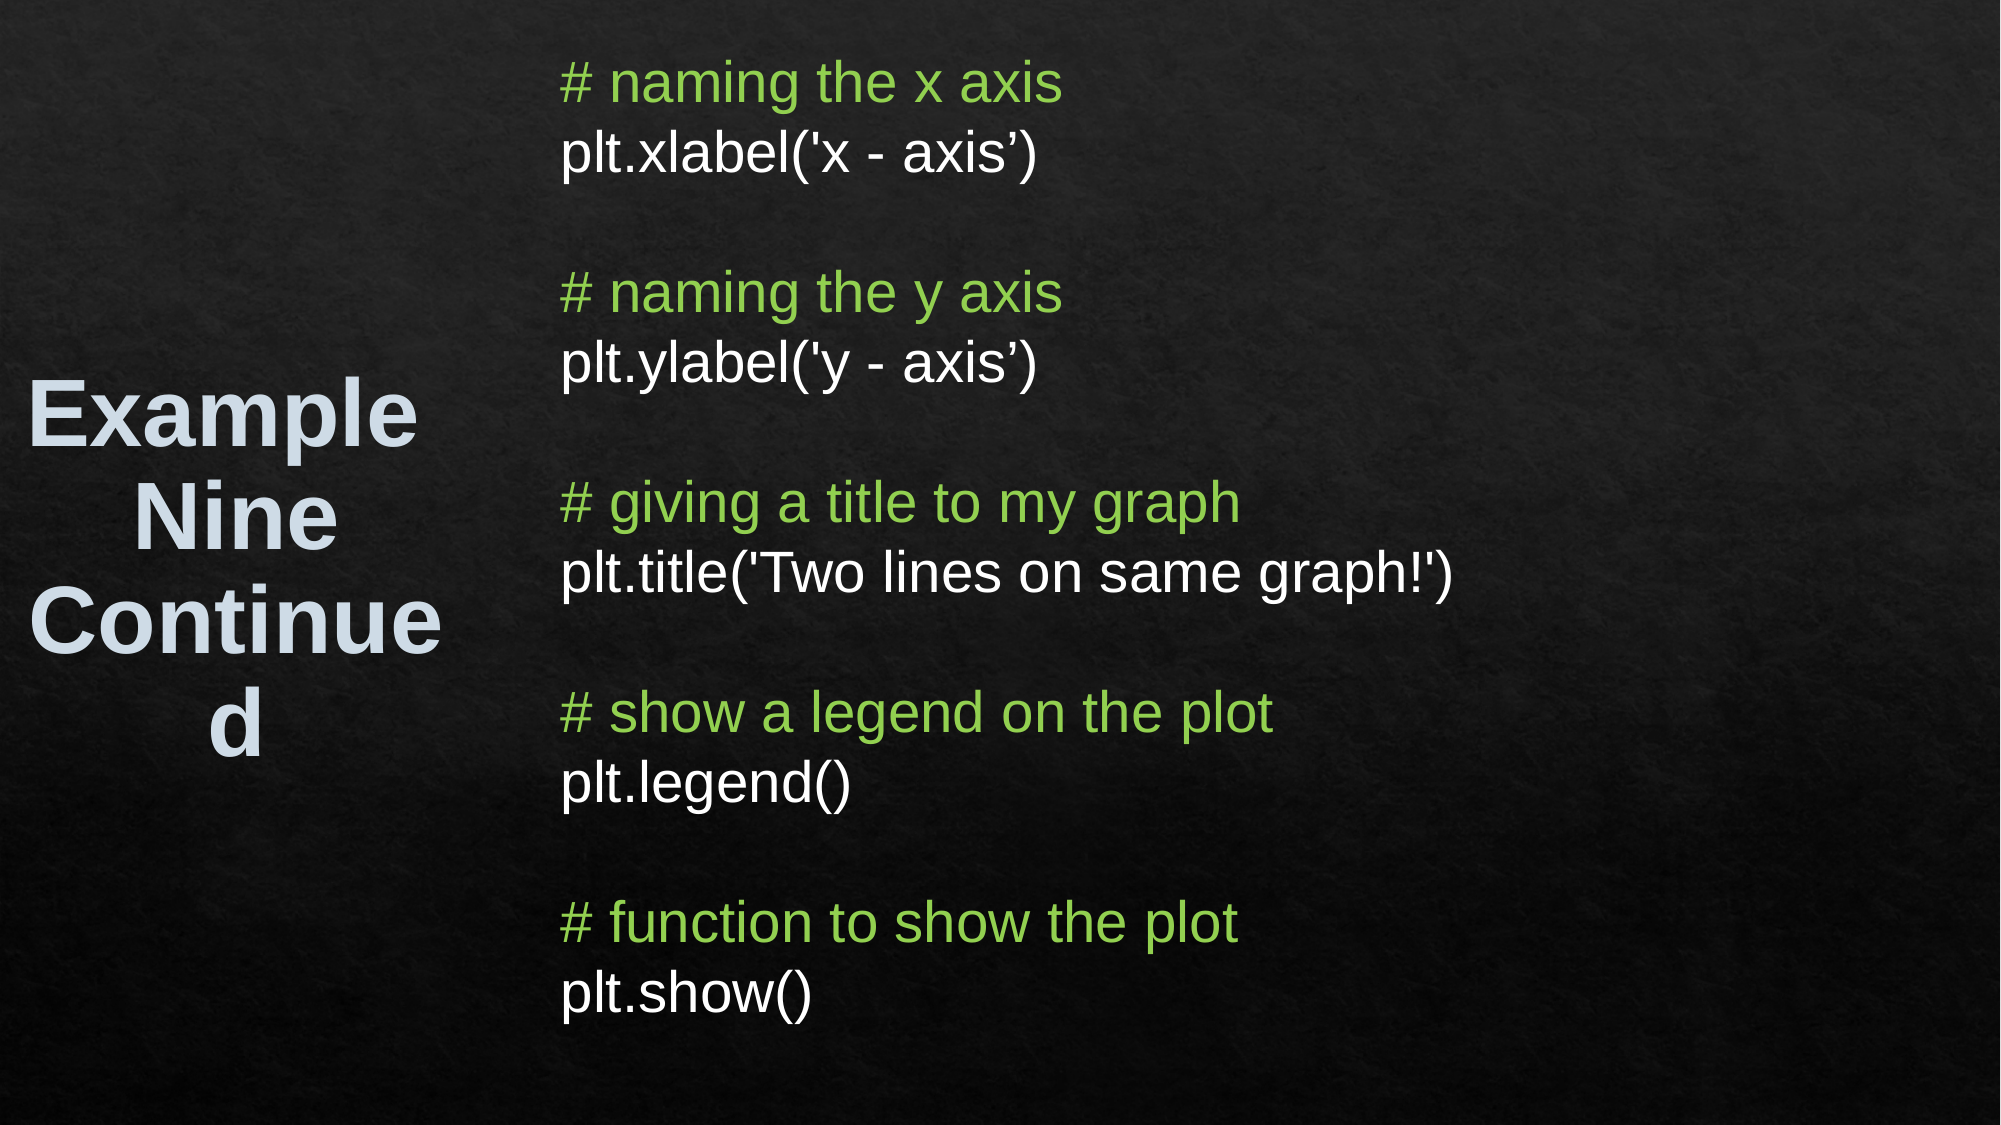

# naming the x axis
plt.xlabel('x - axis’)

# naming the y axis
plt.ylabel('y - axis’)

# giving a title to my graph
plt.title('Two lines on same graph!')

# show a legend on the plot
plt.legend()

# function to show the plot
plt.show()
Example
Nine
Continued